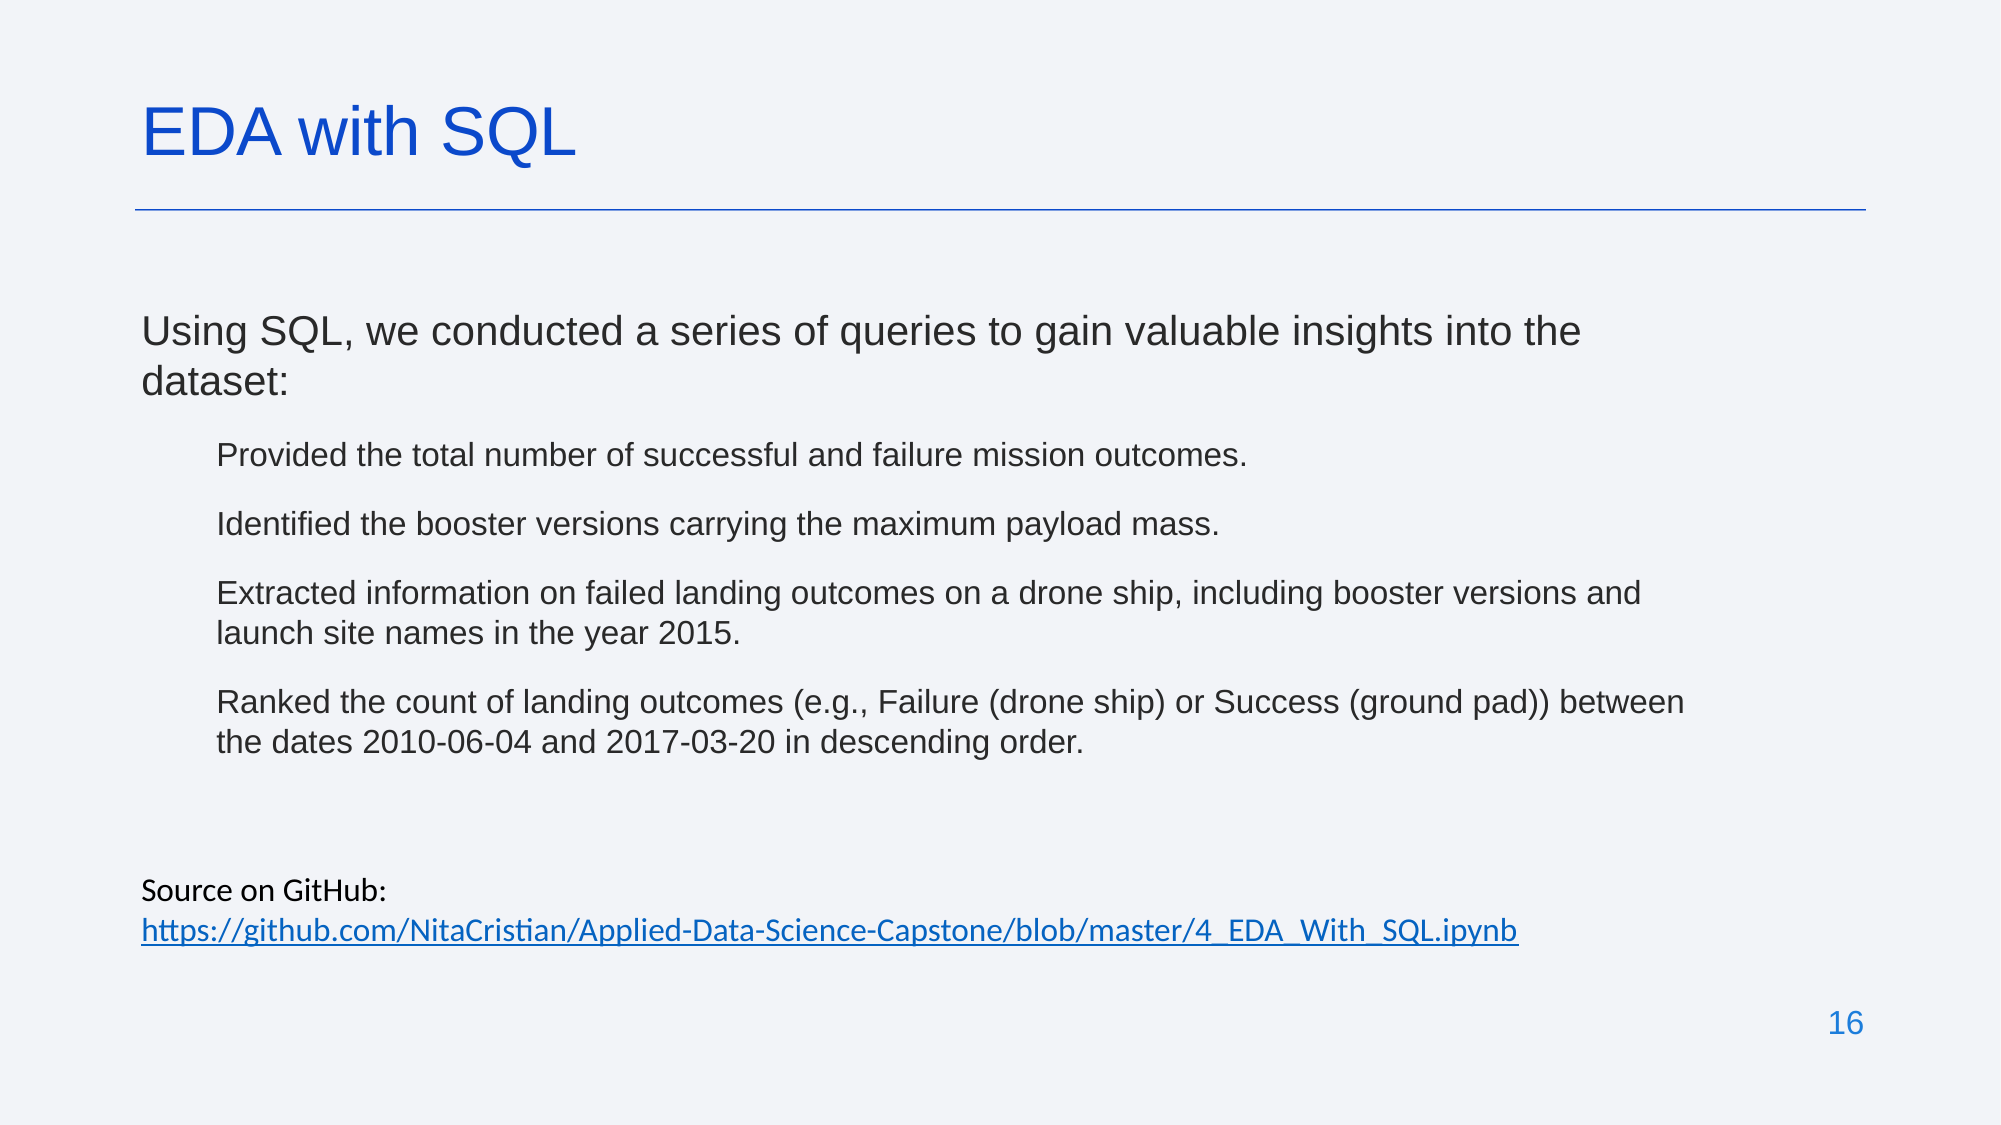

EDA with SQL
Using SQL, we conducted a series of queries to gain valuable insights into the dataset:
Provided the total number of successful and failure mission outcomes.
Identified the booster versions carrying the maximum payload mass.
Extracted information on failed landing outcomes on a drone ship, including booster versions and launch site names in the year 2015.
Ranked the count of landing outcomes (e.g., Failure (drone ship) or Success (ground pad)) between the dates 2010-06-04 and 2017-03-20 in descending order.

Source on GitHub: https://github.com/NitaCristian/Applied-Data-Science-Capstone/blob/master/4_EDA_With_SQL.ipynb
16